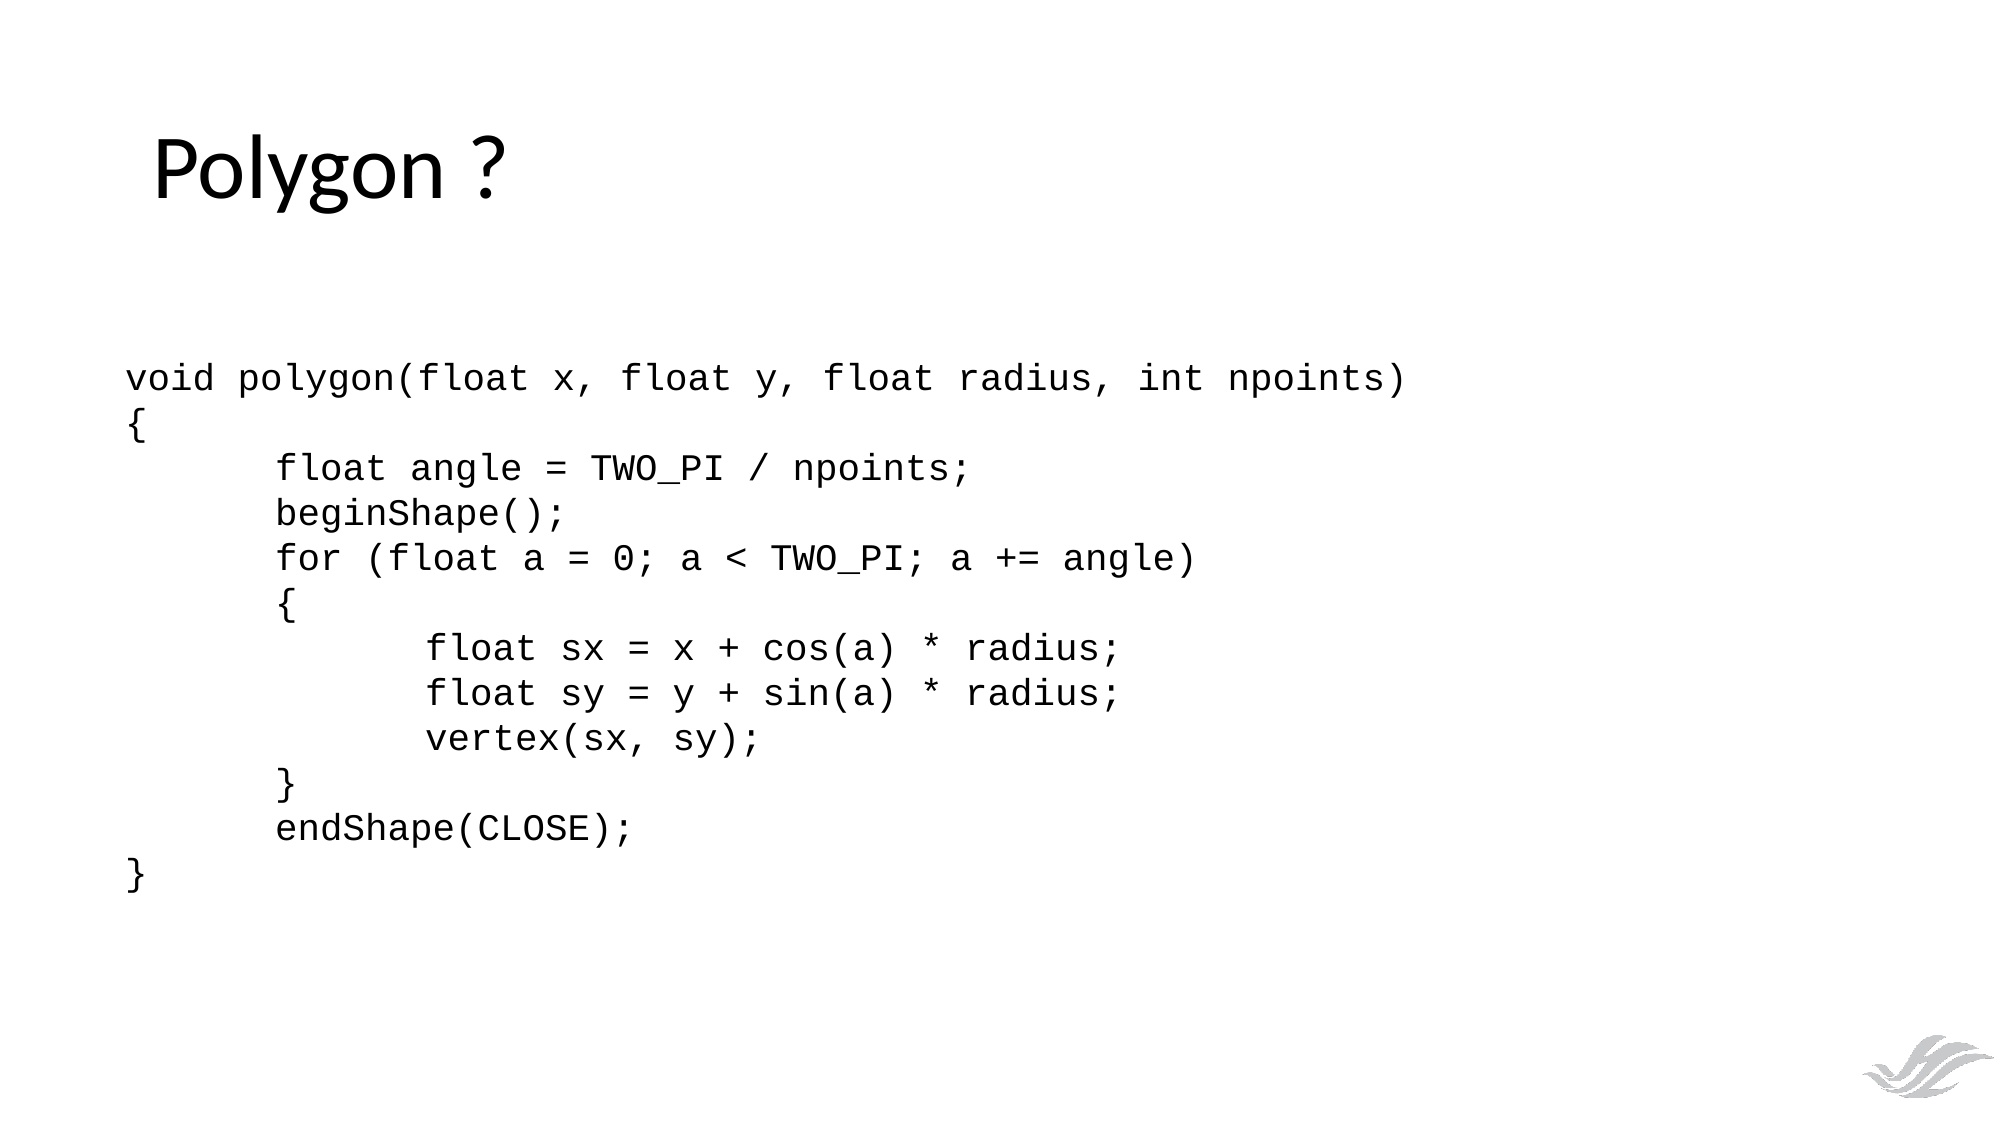

# Polygon ?
void polygon(float x, float y, float radius, int npoints)
{
	float angle = TWO_PI / npoints;
	beginShape();
	for (float a = 0; a < TWO_PI; a += angle)
	{
		float sx = x + cos(a) * radius;
		float sy = y + sin(a) * radius;
		vertex(sx, sy);
	}
	endShape(CLOSE);
}